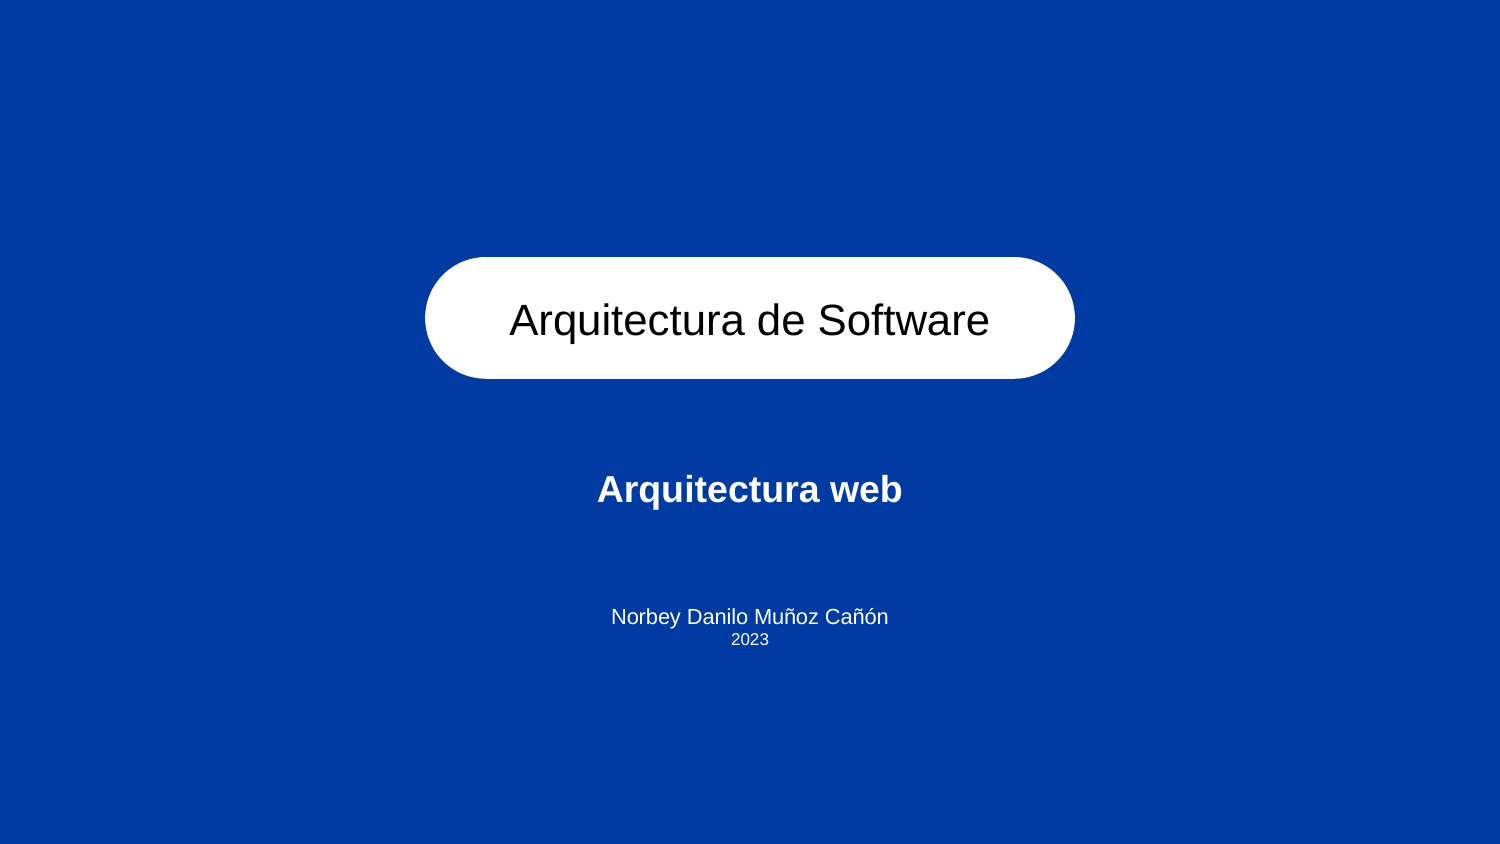

Arquitectura de Software
Arquitectura web
Norbey Danilo Muñoz Cañón
2023